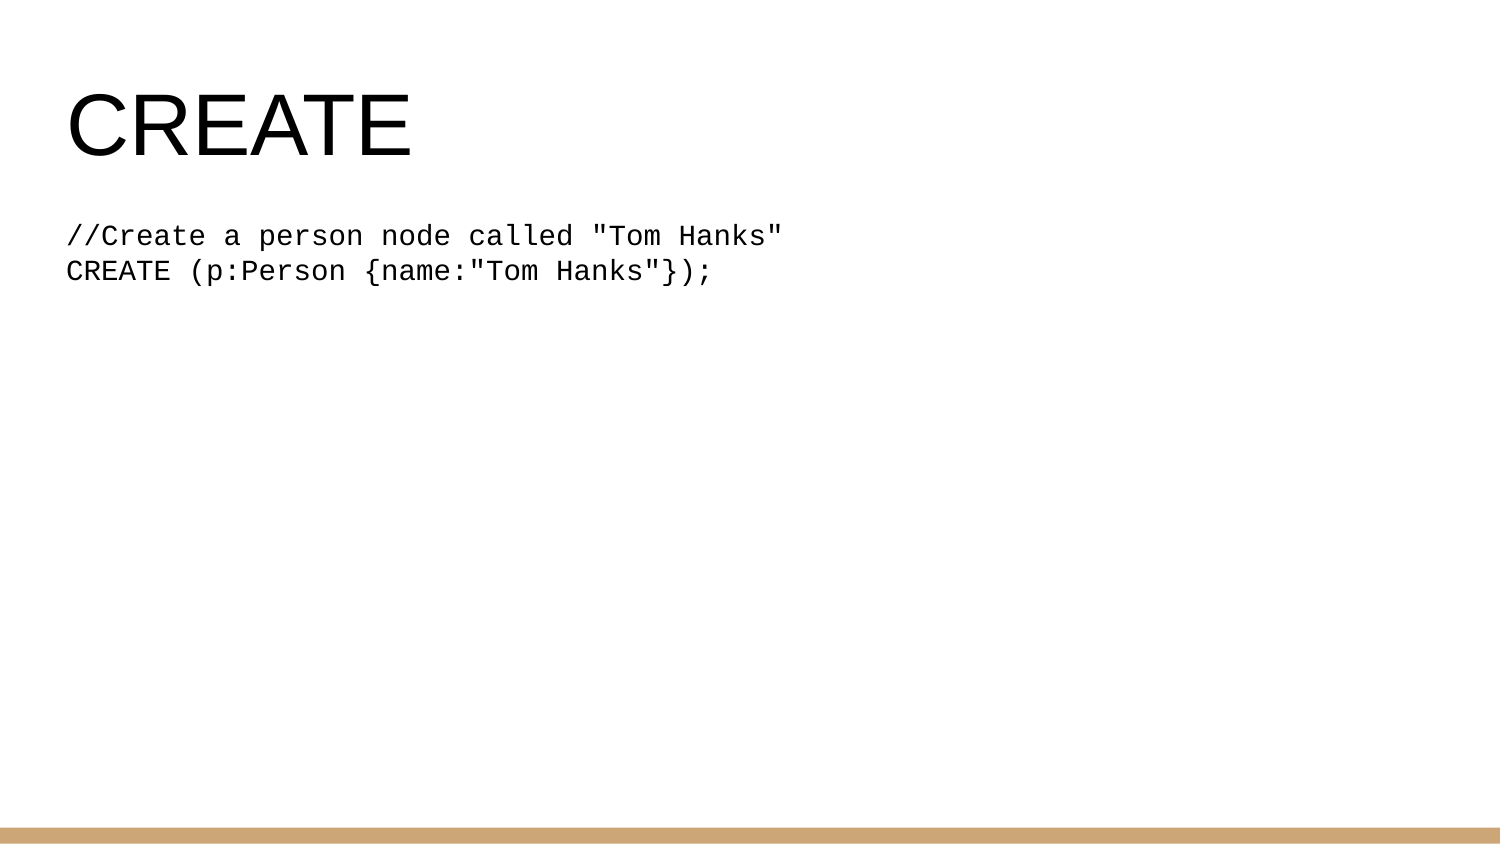

# CREATE
//Create a person node called "Tom Hanks"
CREATE (p:Person {name:"Tom Hanks"});